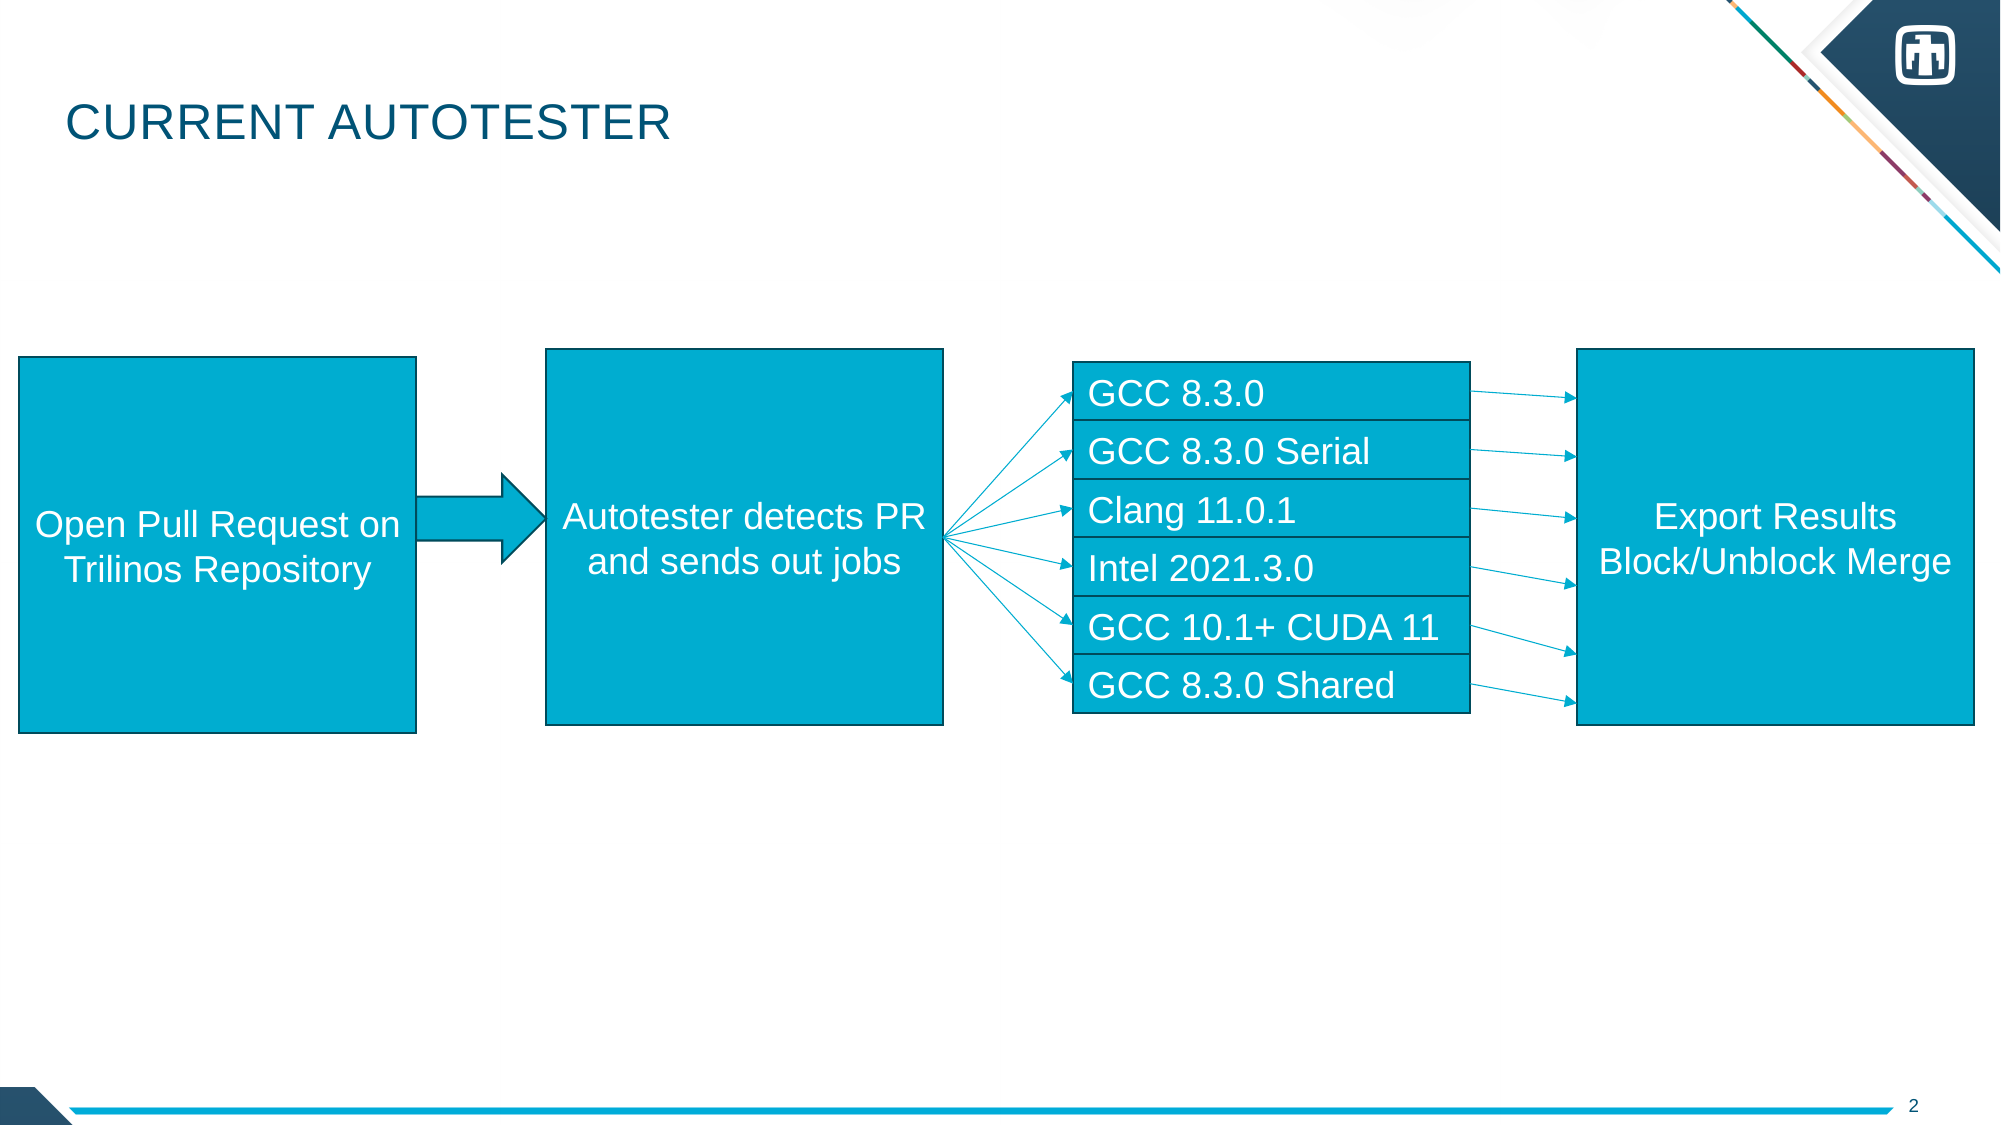

# Current Autotester
Autotester detects PR and sends out jobs
Export Results
Block/Unblock Merge
Open Pull Request on Trilinos Repository
GCC 8.3.0
GCC 8.3.0 Serial
Clang 11.0.1
Intel 2021.3.0
GCC 10.1+ CUDA 11
GCC 8.3.0 Shared

2